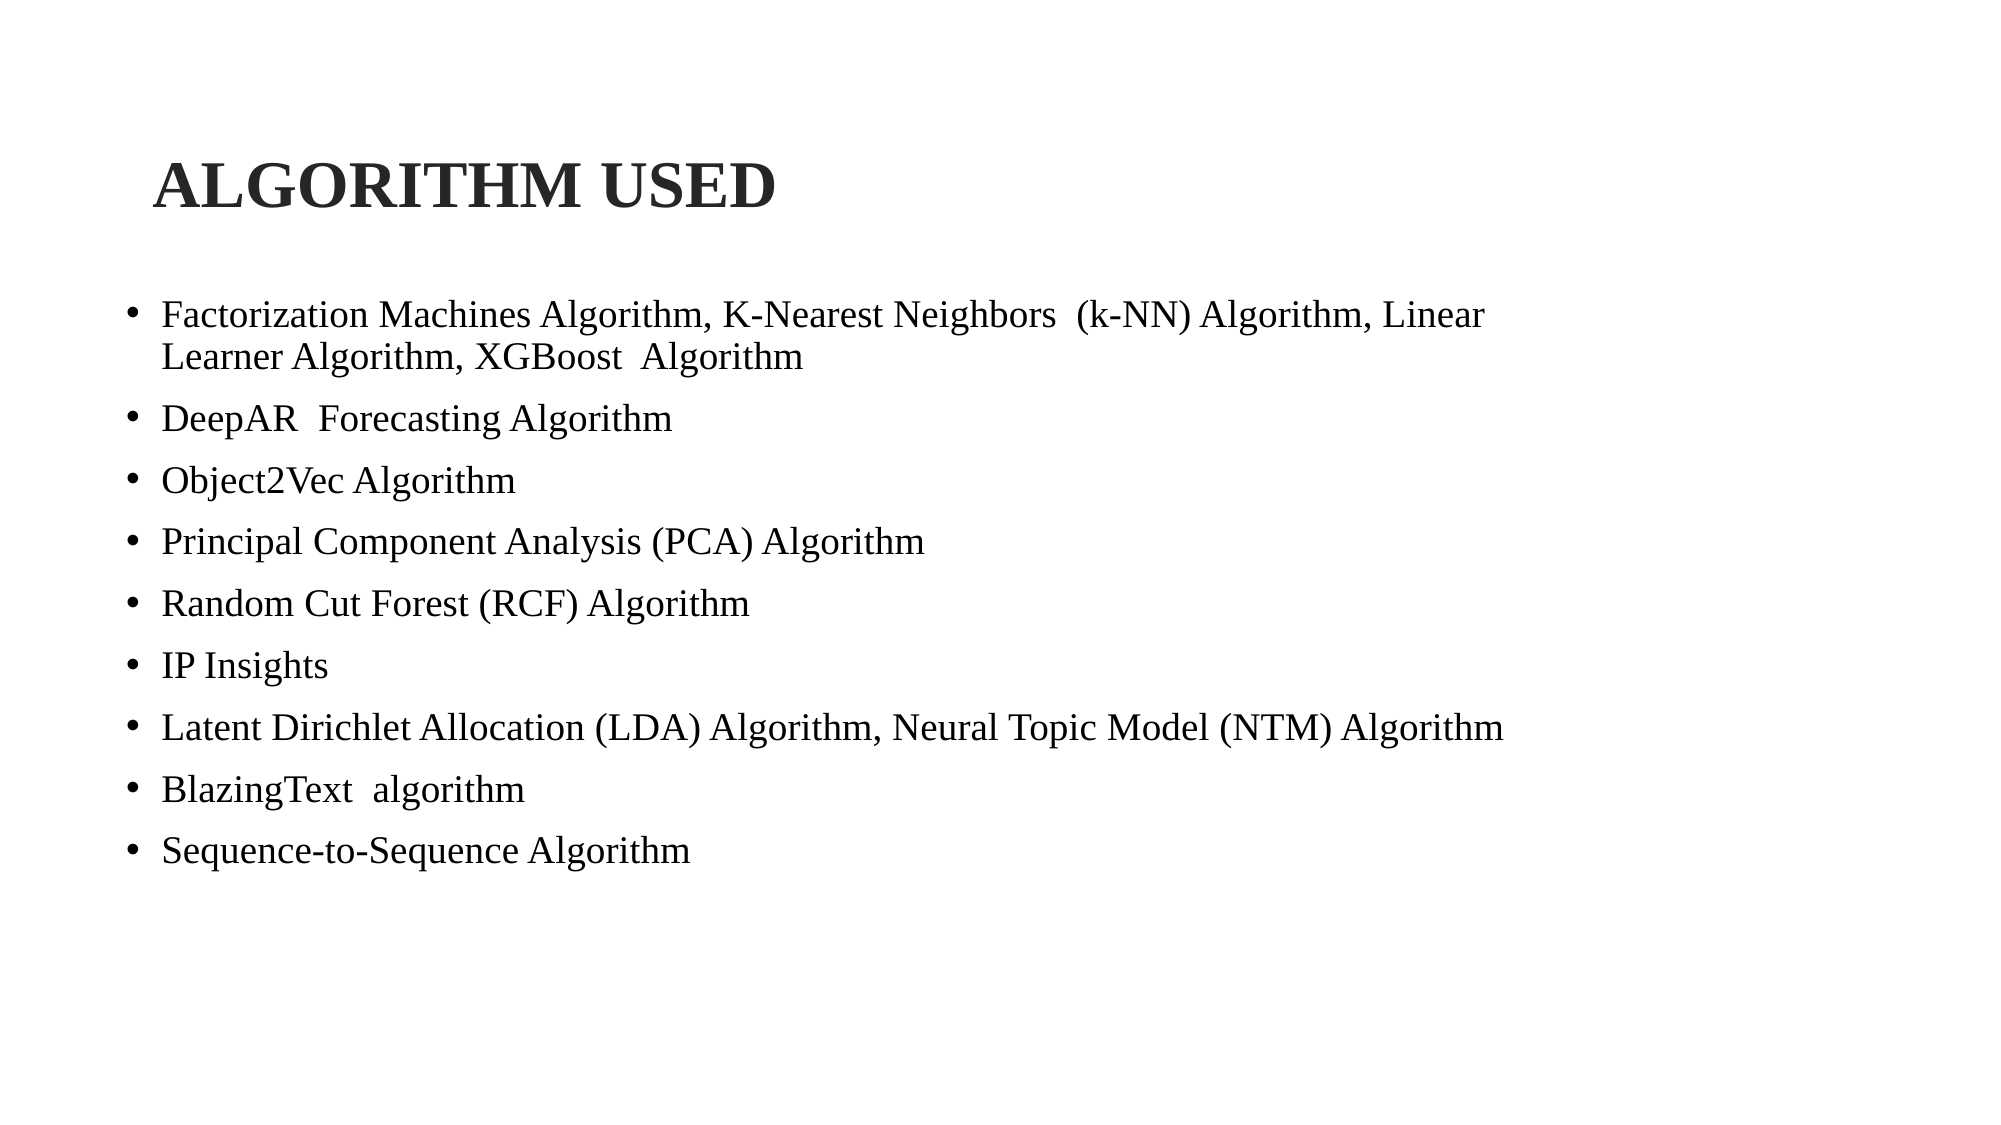

# ALGORITHM USED
Factorization Machines Algorithm, K-Nearest Neighbors  (k-NN) Algorithm, Linear Learner Algorithm, XGBoost  Algorithm
DeepAR  Forecasting Algorithm
Object2Vec Algorithm
Principal Component Analysis (PCA) Algorithm
Random Cut Forest (RCF) Algorithm
IP Insights
Latent Dirichlet Allocation (LDA) Algorithm, Neural Topic Model (NTM) Algorithm
BlazingText  algorithm
Sequence-to-Sequence Algorithm